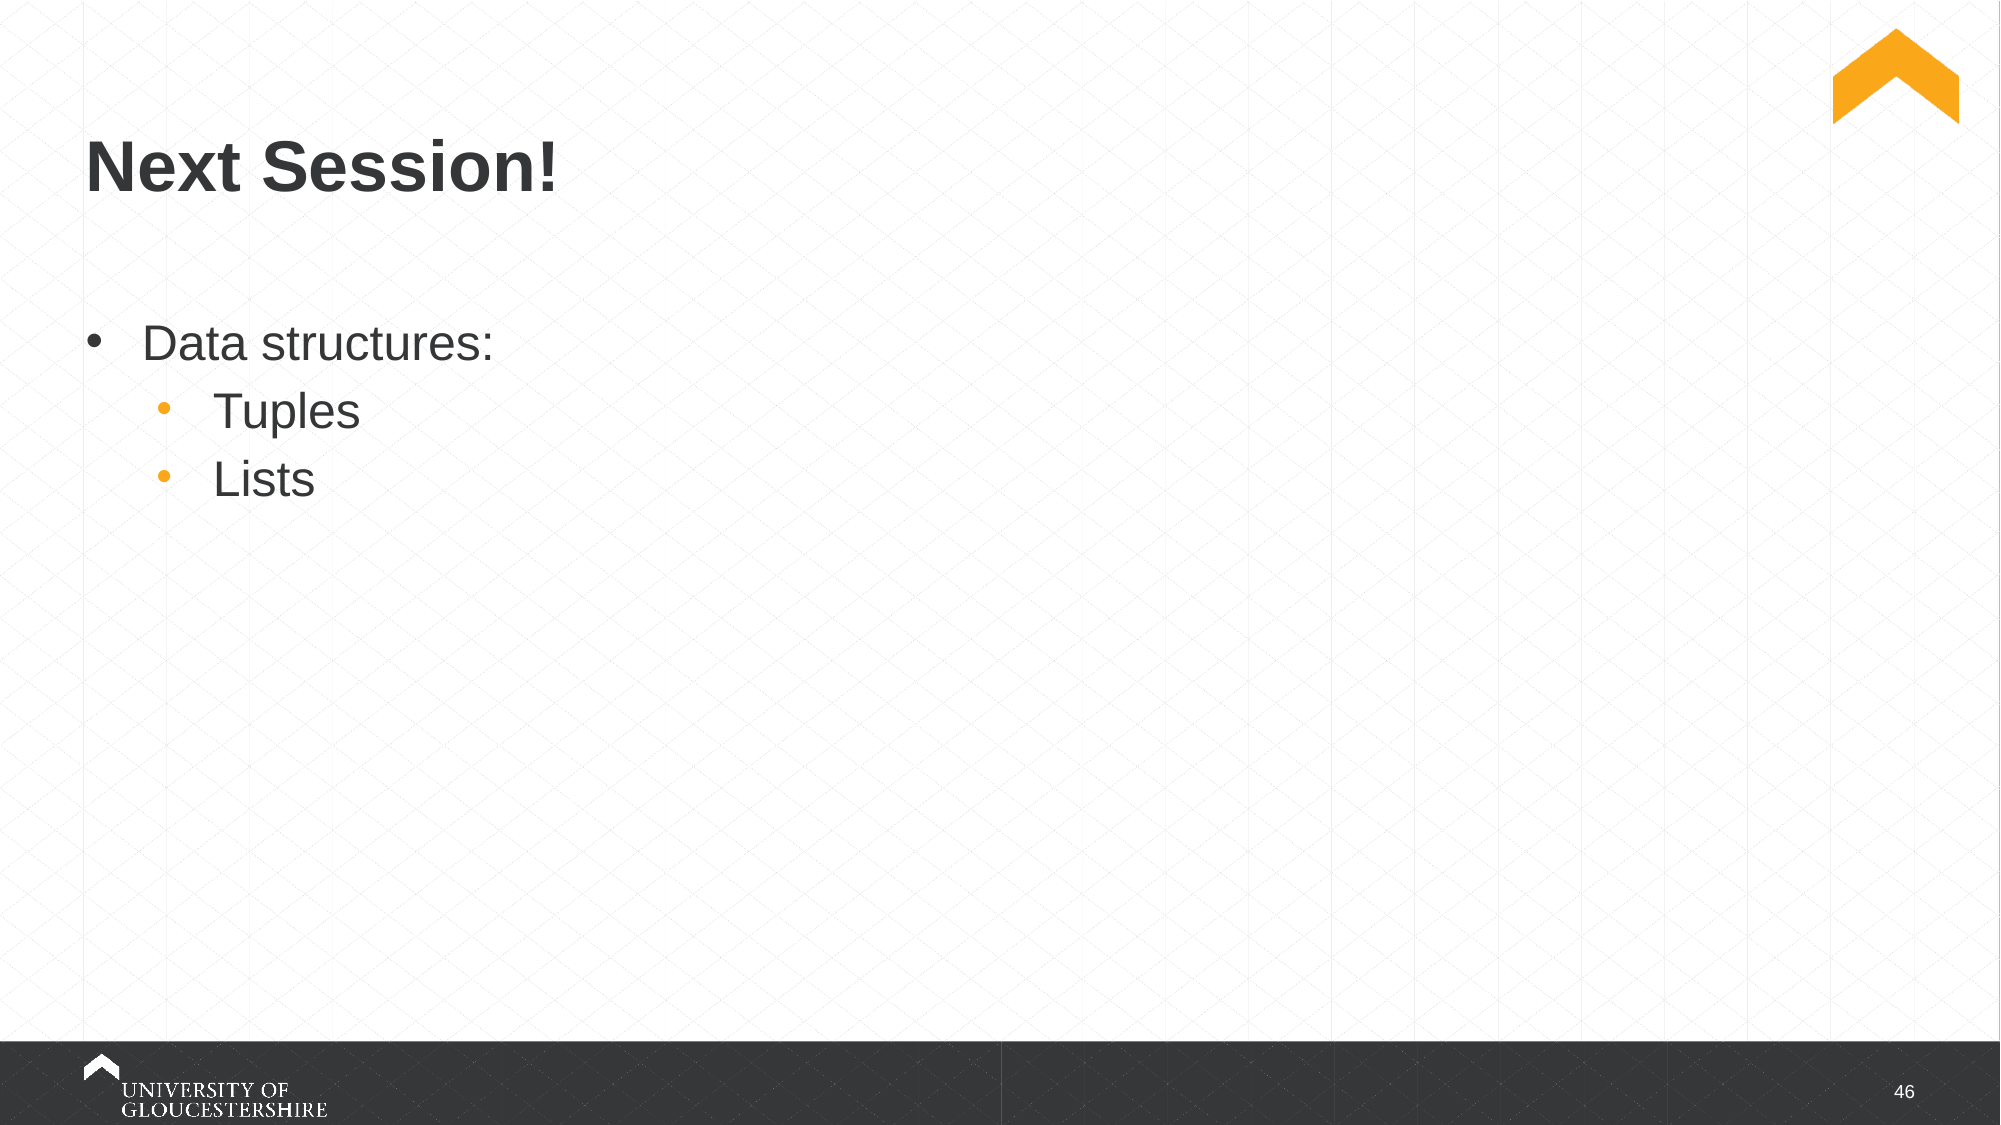

# Next Session!
Data structures:
Tuples
Lists